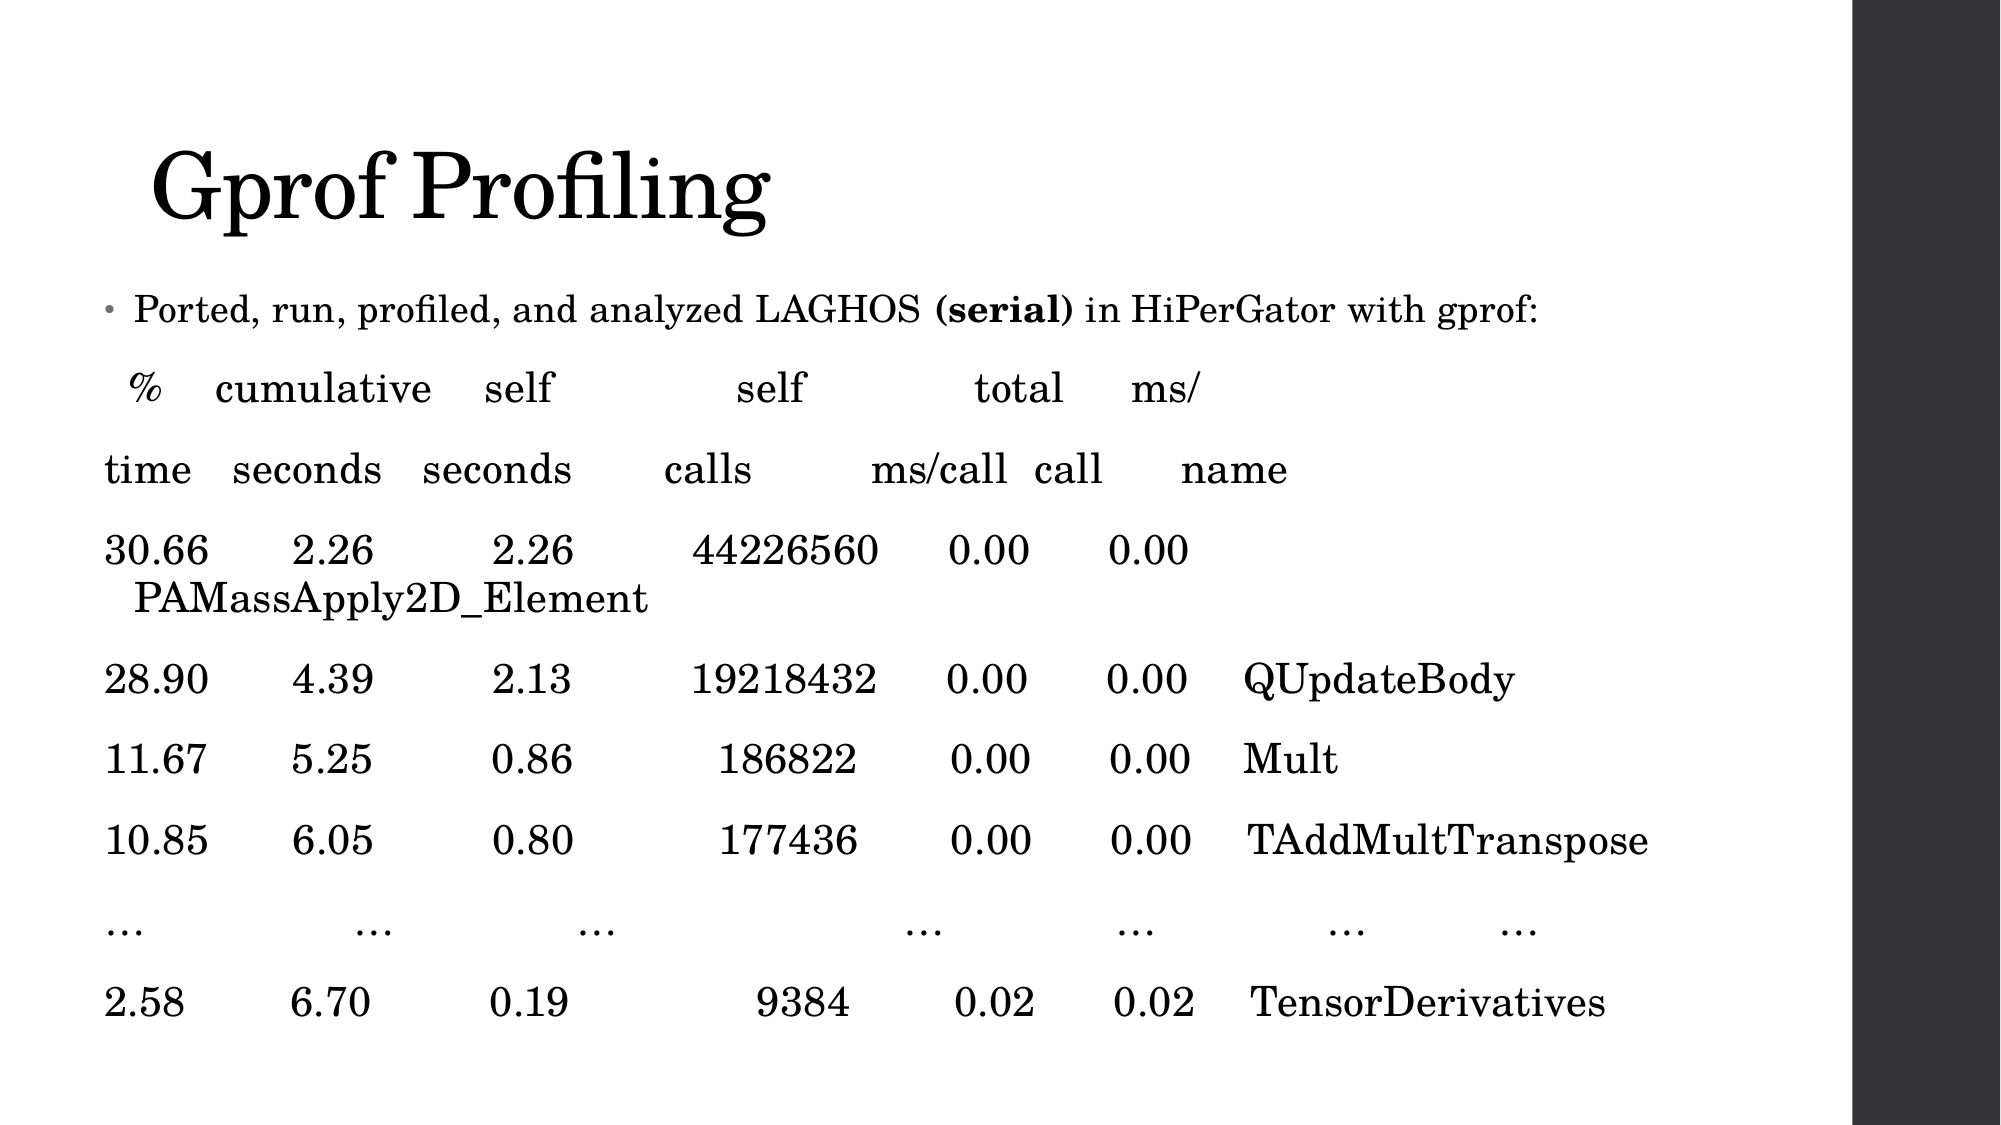

# Gprof Profiling
Ported, run, profiled, and analyzed LAGHOS (serial) in HiPerGator with gprof:
  %    cumulative    self              self             total     ms/
time   seconds   seconds       calls         ms/call  call      name
30.66      2.26         2.26         44226560     0.00      0.00    PAMassApply2D_Element
28.90      4.39         2.13         19218432     0.00      0.00    QUpdateBody
11.67      5.25         0.86           186822       0.00      0.00    Mult
10.85      6.05         0.80           177436       0.00      0.00    TAddMultTranspose
…                …              …                      …             …             …          …
2.58        6.70         0.19              9384        0.02      0.02    TensorDerivatives